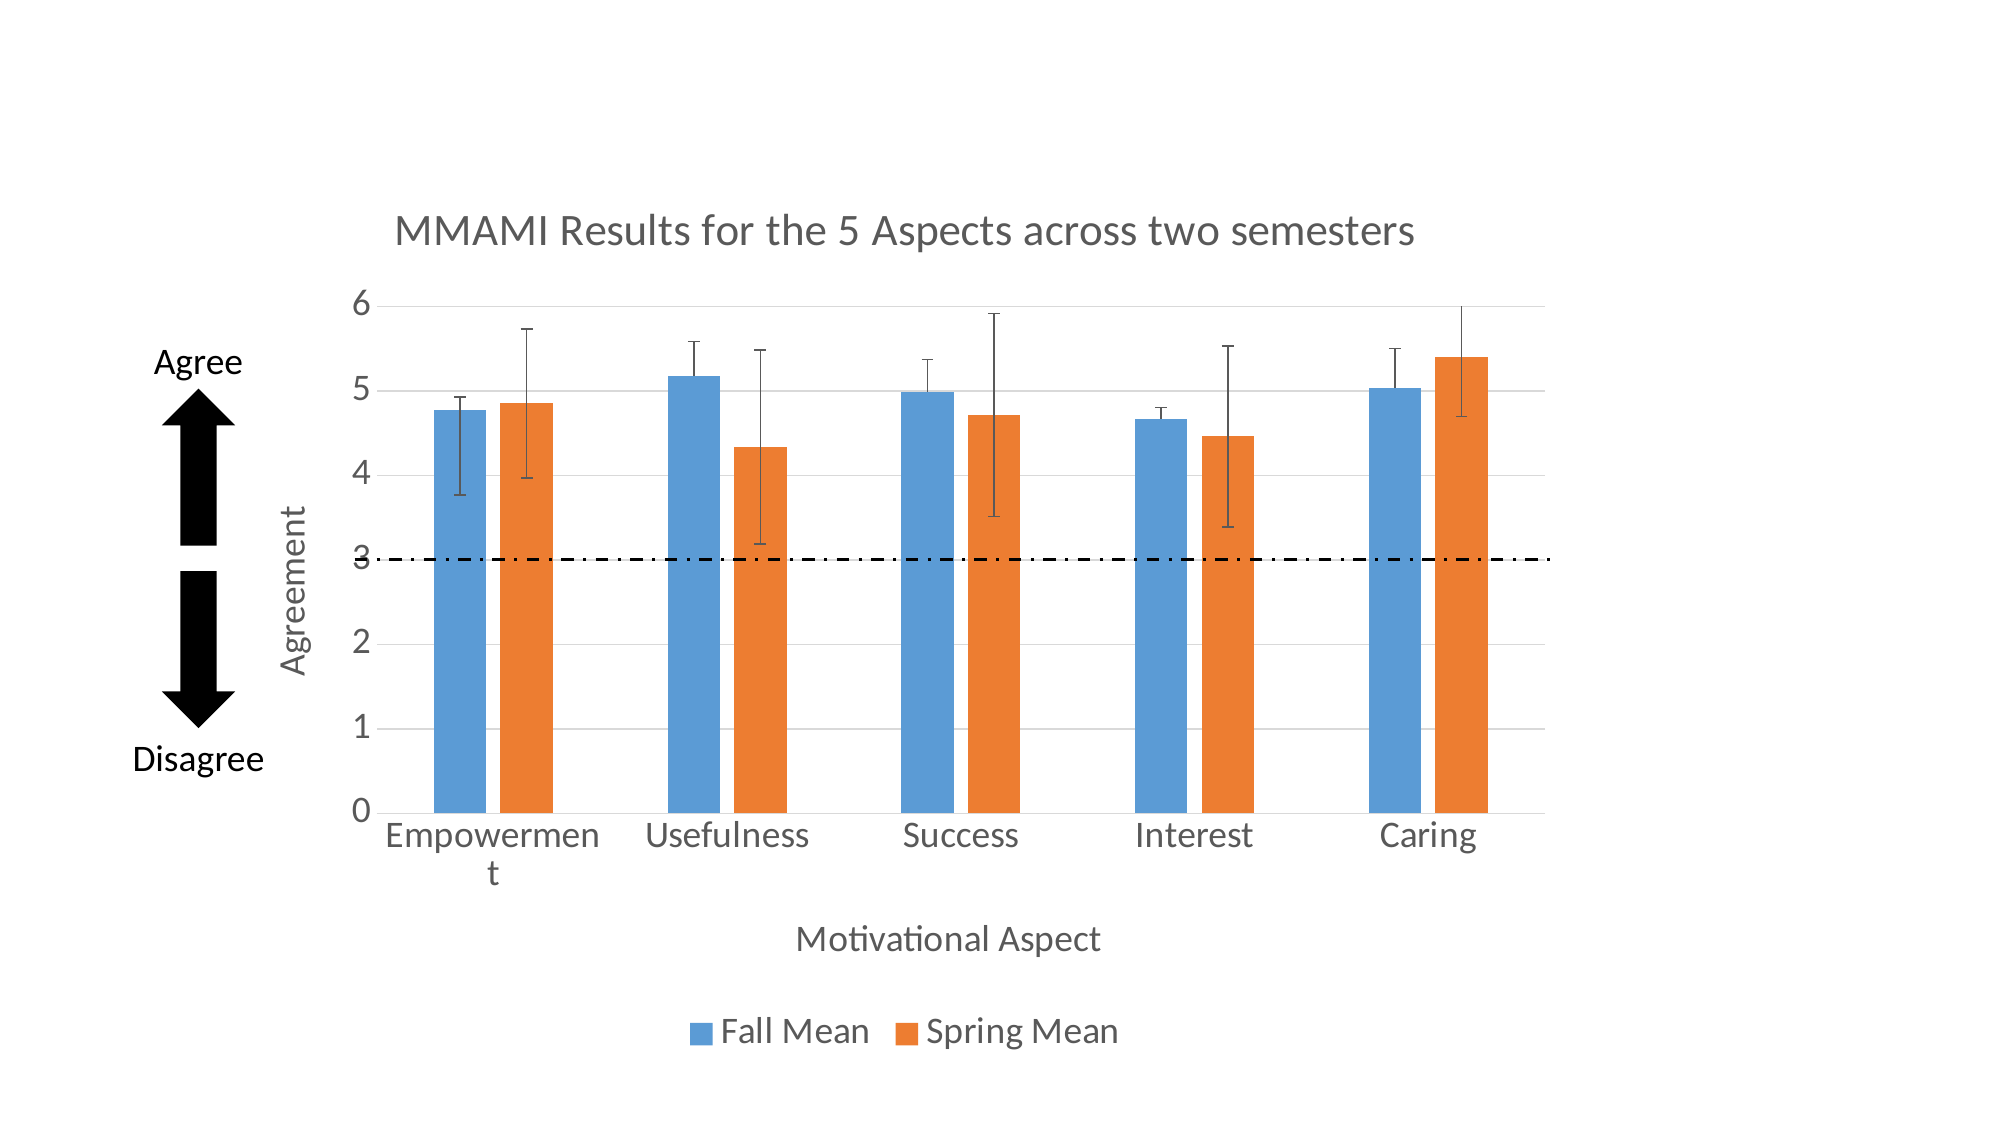

### Chart: MMAMI Results for the 5 Aspects across two semesters

| Category | Fall Mean | Spring Mean |
|---|---|---|
| Empowerment | 4.77 | 4.852941176 |
| Usefulness | 5.18 | 4.335294 |
| Success | 4.9875 | 4.713235 |
| Interest | 4.666667 | 4.460784 |
| Caring | 5.033333 | 5.403922 |
Agree

Disagree